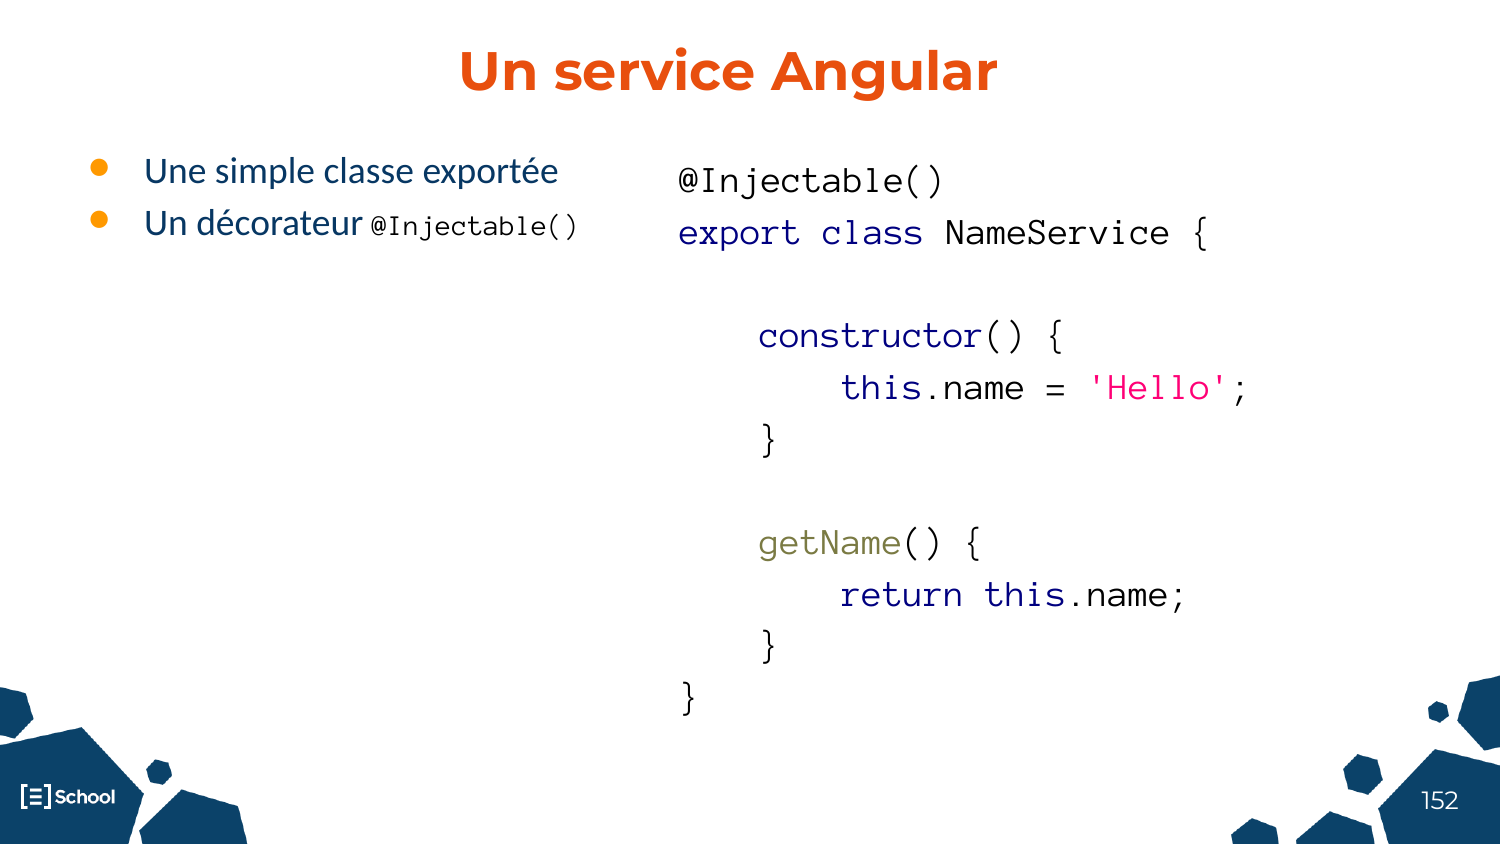

Un service Angular
Une simple classe exportée
Un décorateur @Injectable()
@Injectable()
export class NameService {

   constructor() {
       this.name = 'Hello';
   }

   getName() {
       return this.name;
   }
}

152